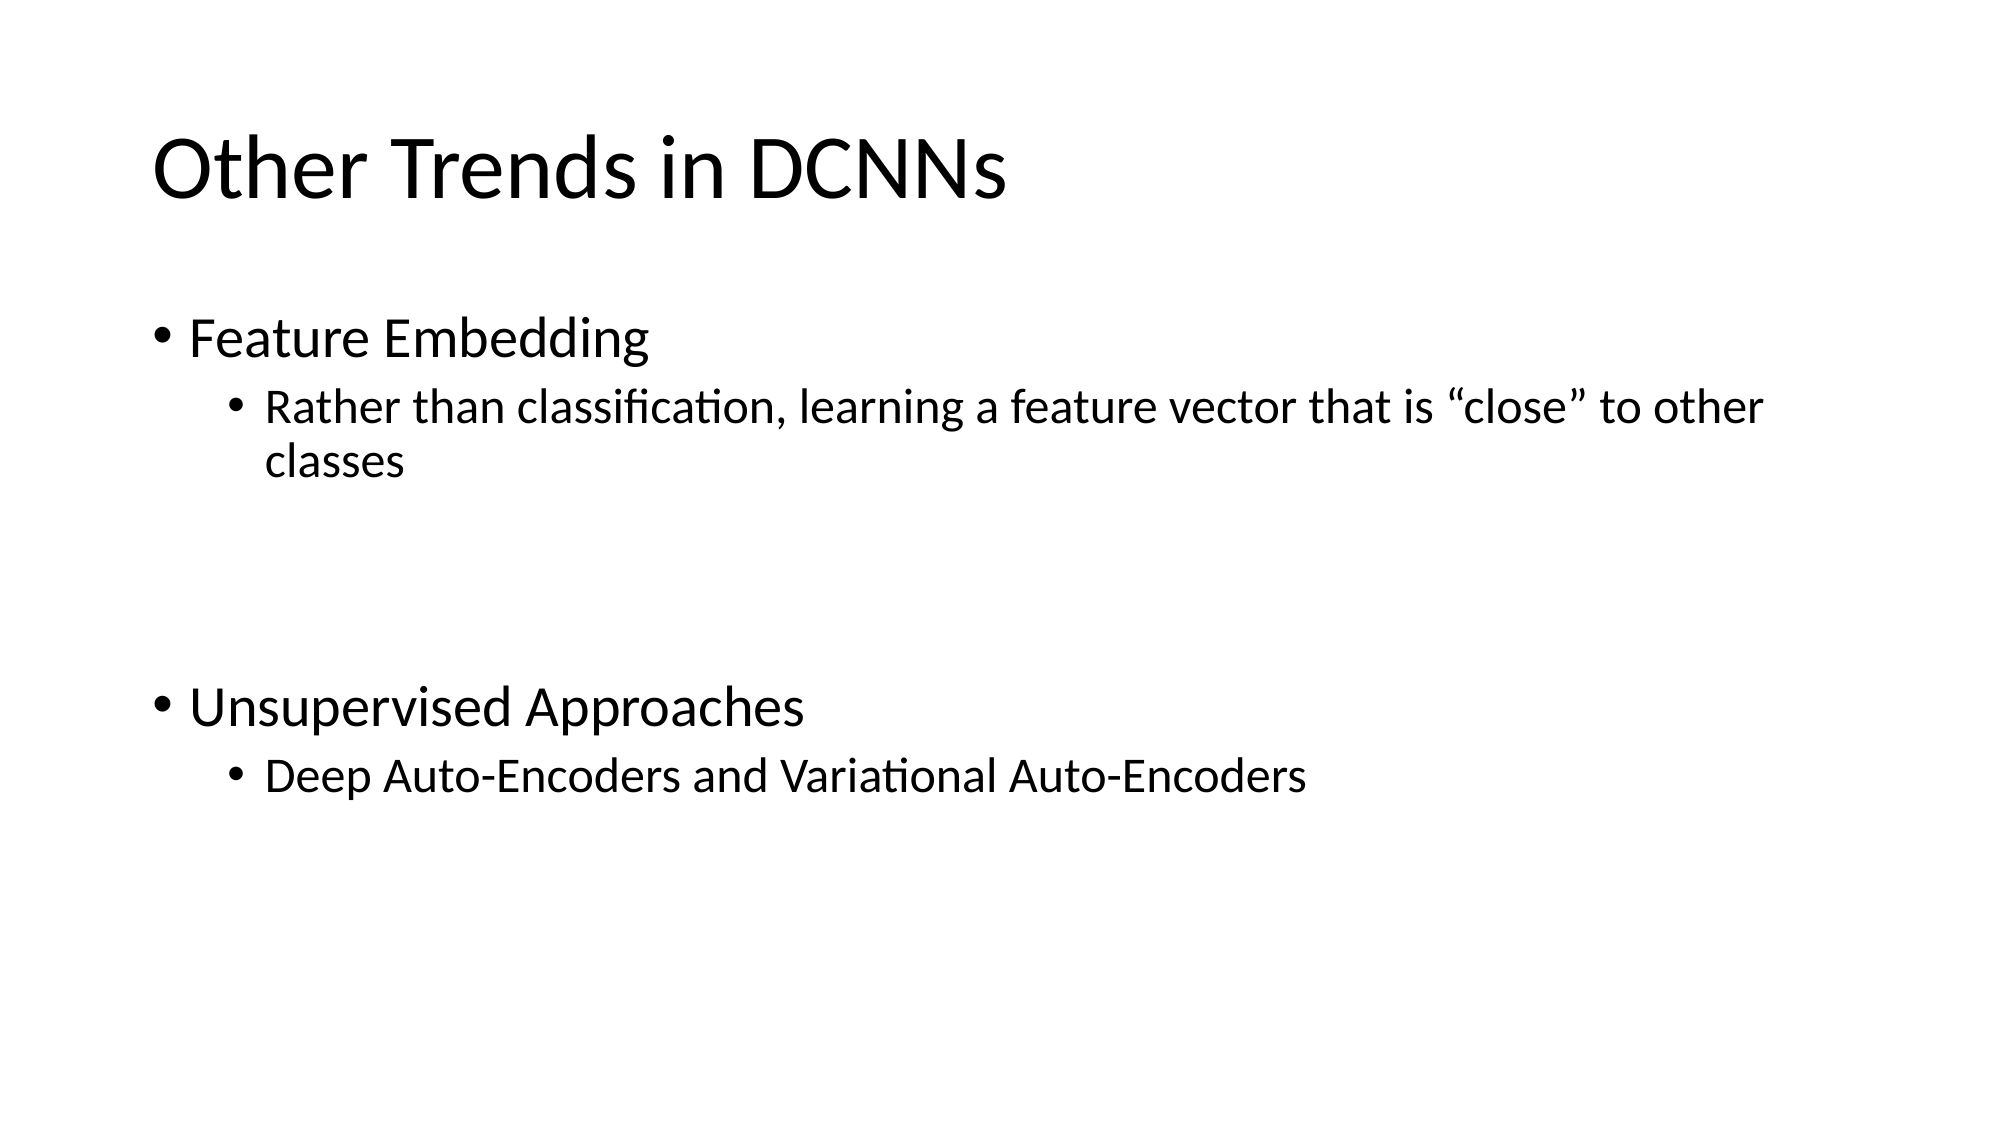

# Other Trends in DCNNs
Feature Embedding
Rather than classification, learning a feature vector that is “close” to other classes

Unsupervised Approaches
Deep Auto-Encoders and Variational Auto-Encoders